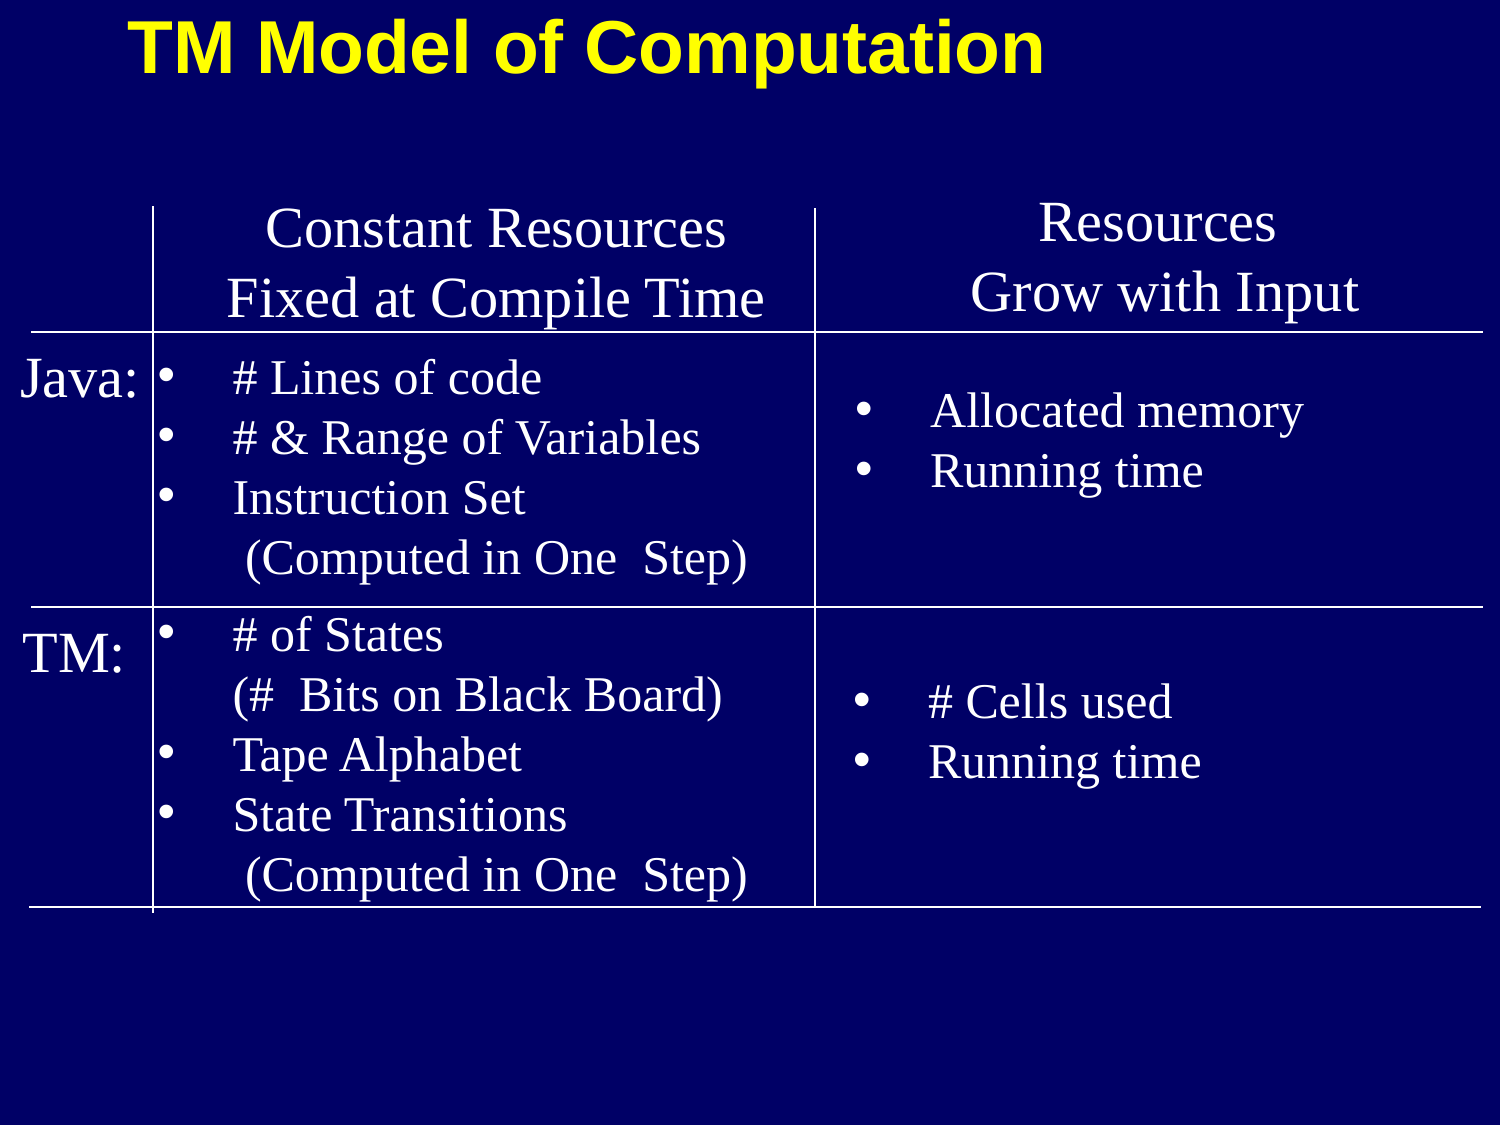

TM Model of Computation
Resources
Grow with Input
Constant Resources Fixed at Compile Time
Java:
TM:
# Lines of code
# & Range of Variables
Instruction Set
 (Computed in One  Step)
Allocated memory
Running time
# of States (#  Bits on Black Board)
Tape Alphabet
State Transitions
 (Computed in One  Step)
# Cells used
Running time